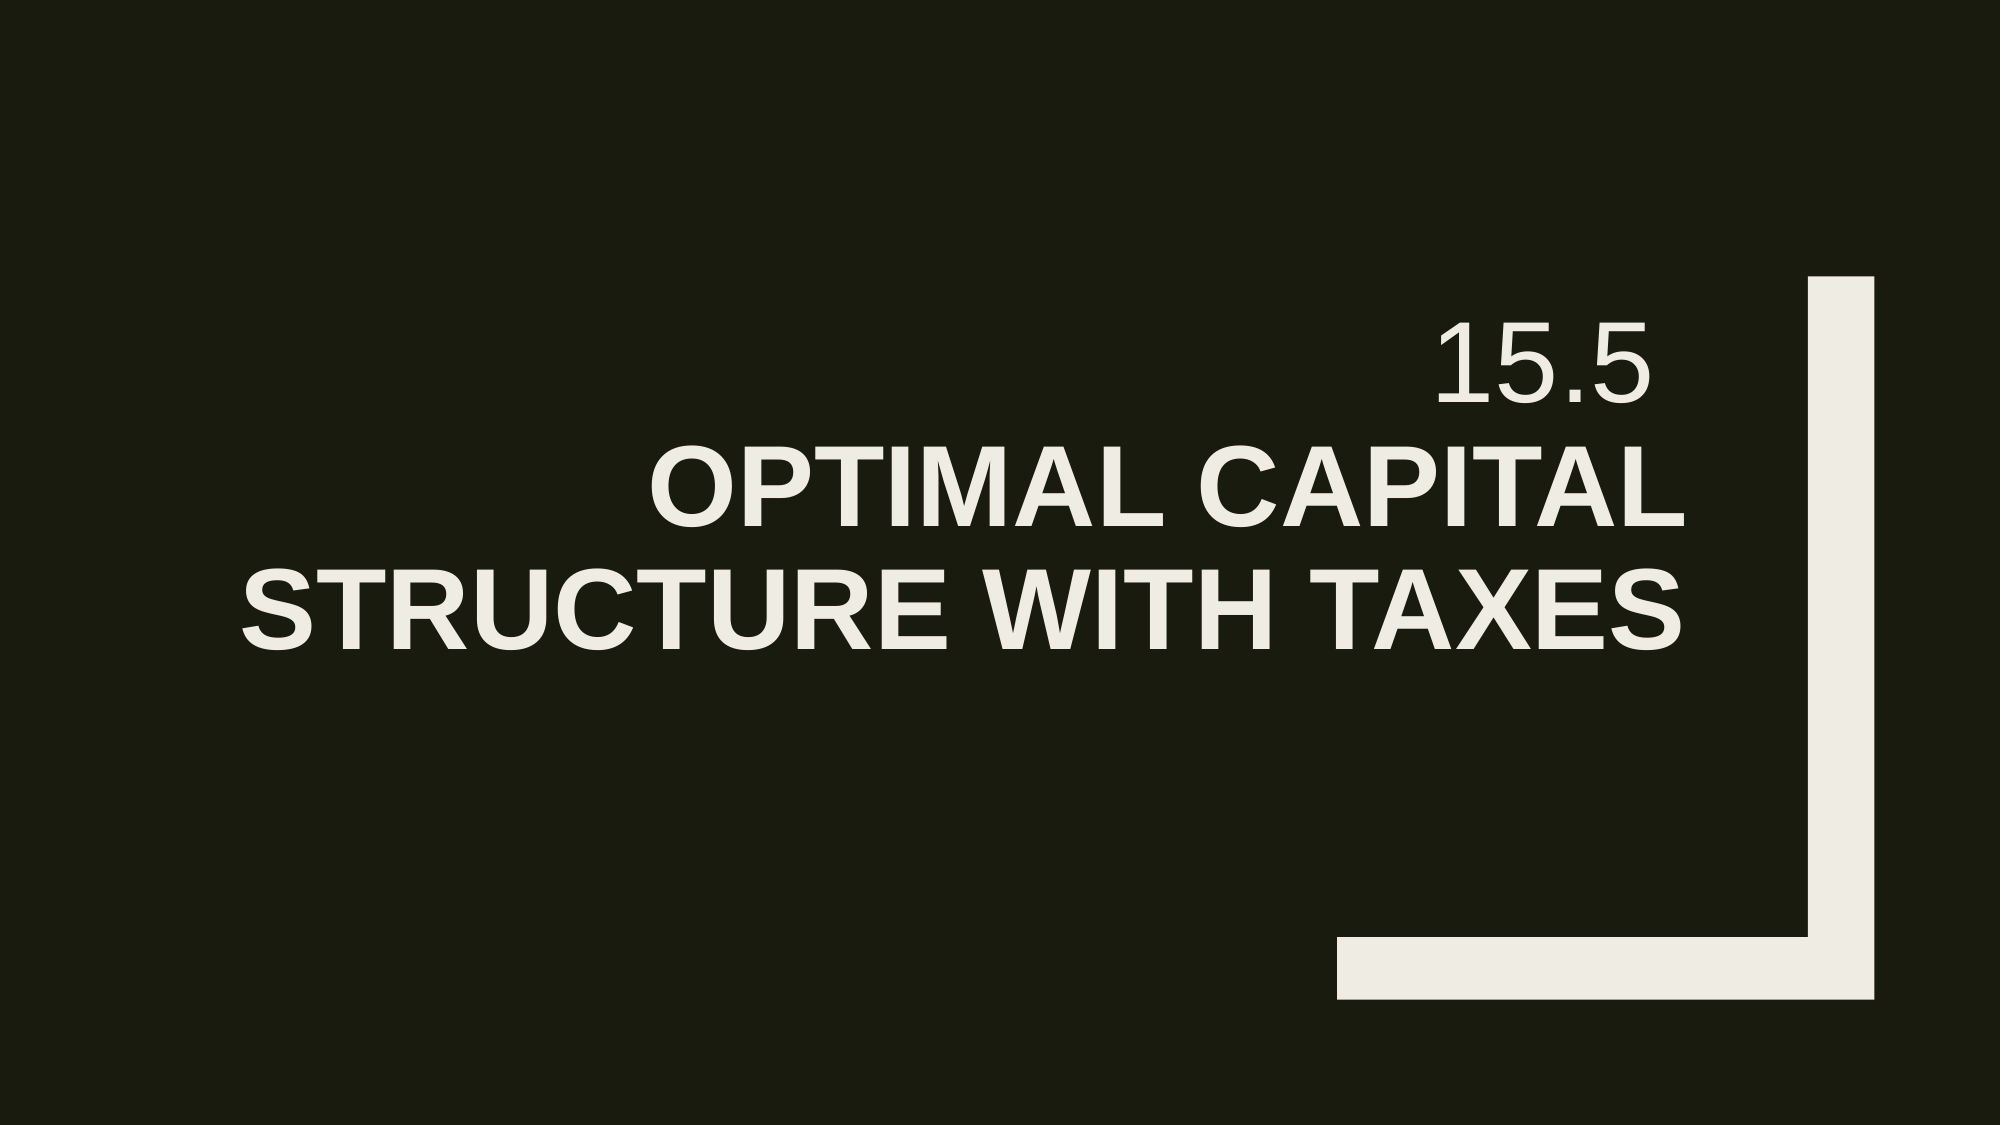

# 15.5 Optimal Capital Structure with Taxes